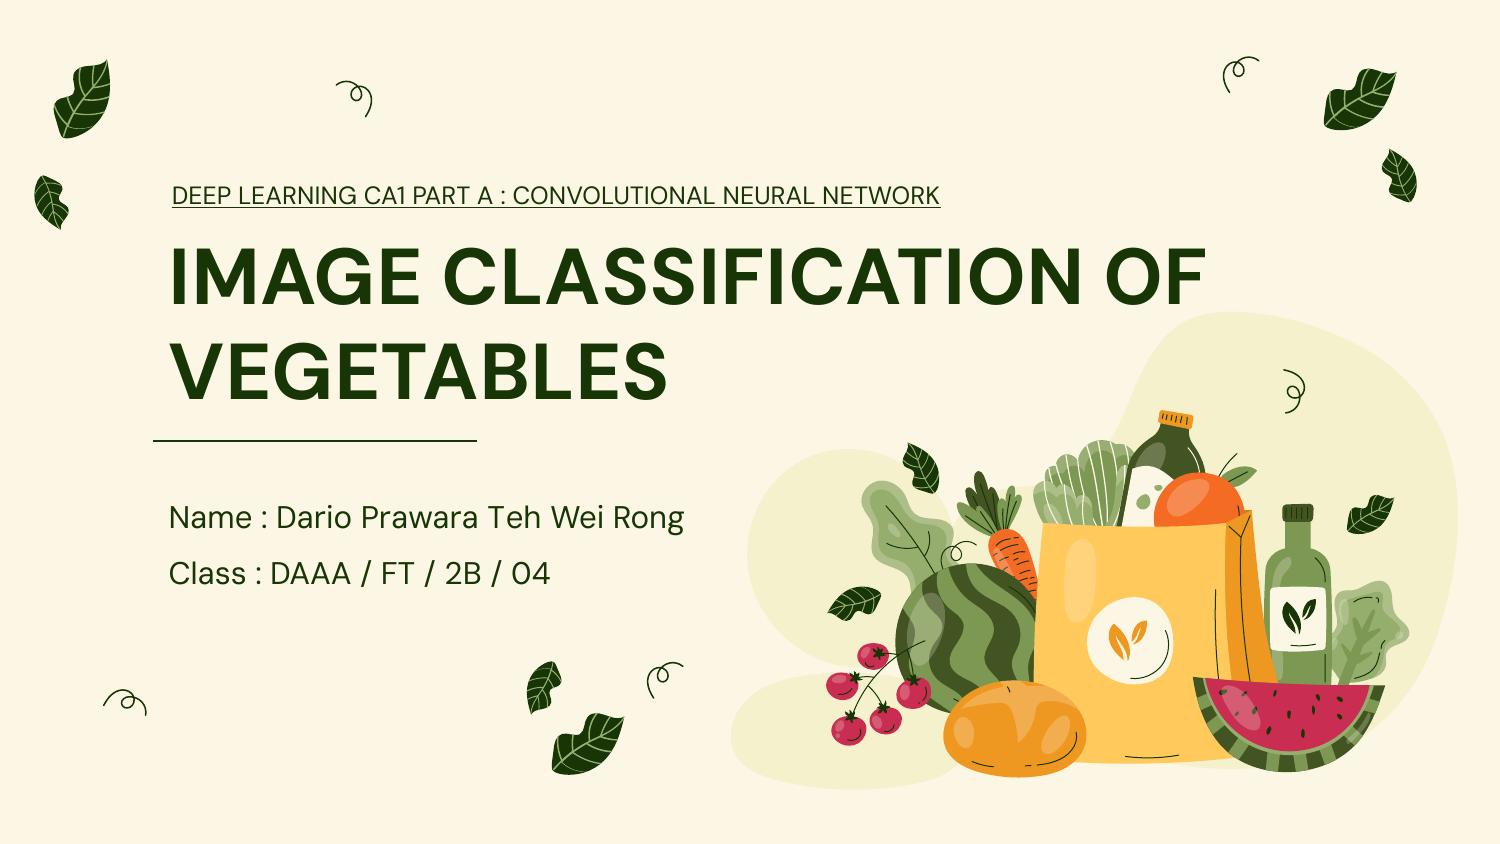

DEEP LEARNING CA1 PART A : CONVOLUTIONAL NEURAL NETWORK
# IMAGE CLASSIFICATION OF VEGETABLES

Name : Dario Prawara Teh Wei Rong
Class : DAAA / FT / 2B / 04